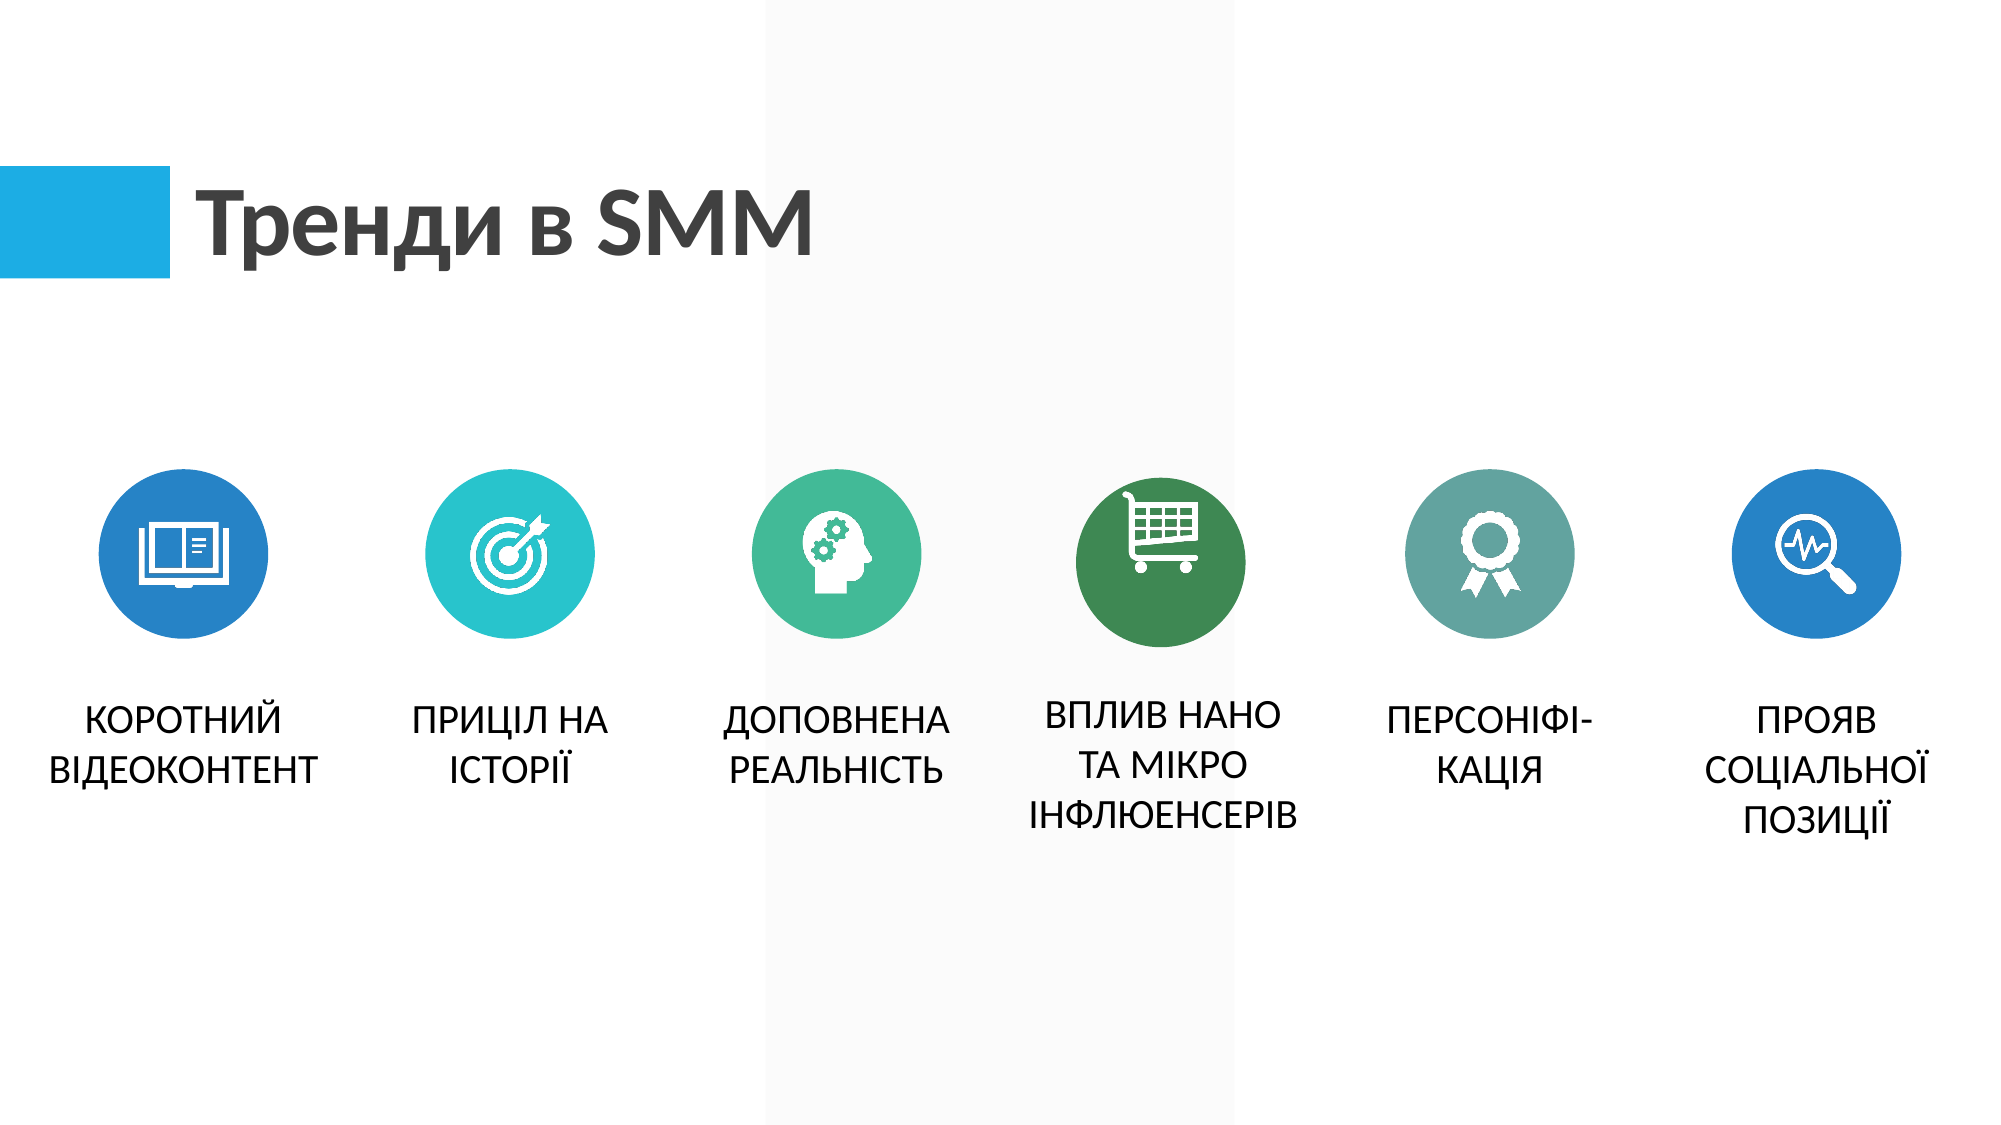

# Тренди в SMM
КОРОТНИЙ ВІДЕОКОНТЕНТ
Приціл на історії
Доповнена реальність
Вплив нано та мікро інфлюенсерів
Персоніфі-кація
ПРОЯВ СОЦІАЛЬНОЇ ПОЗИЦІЇ